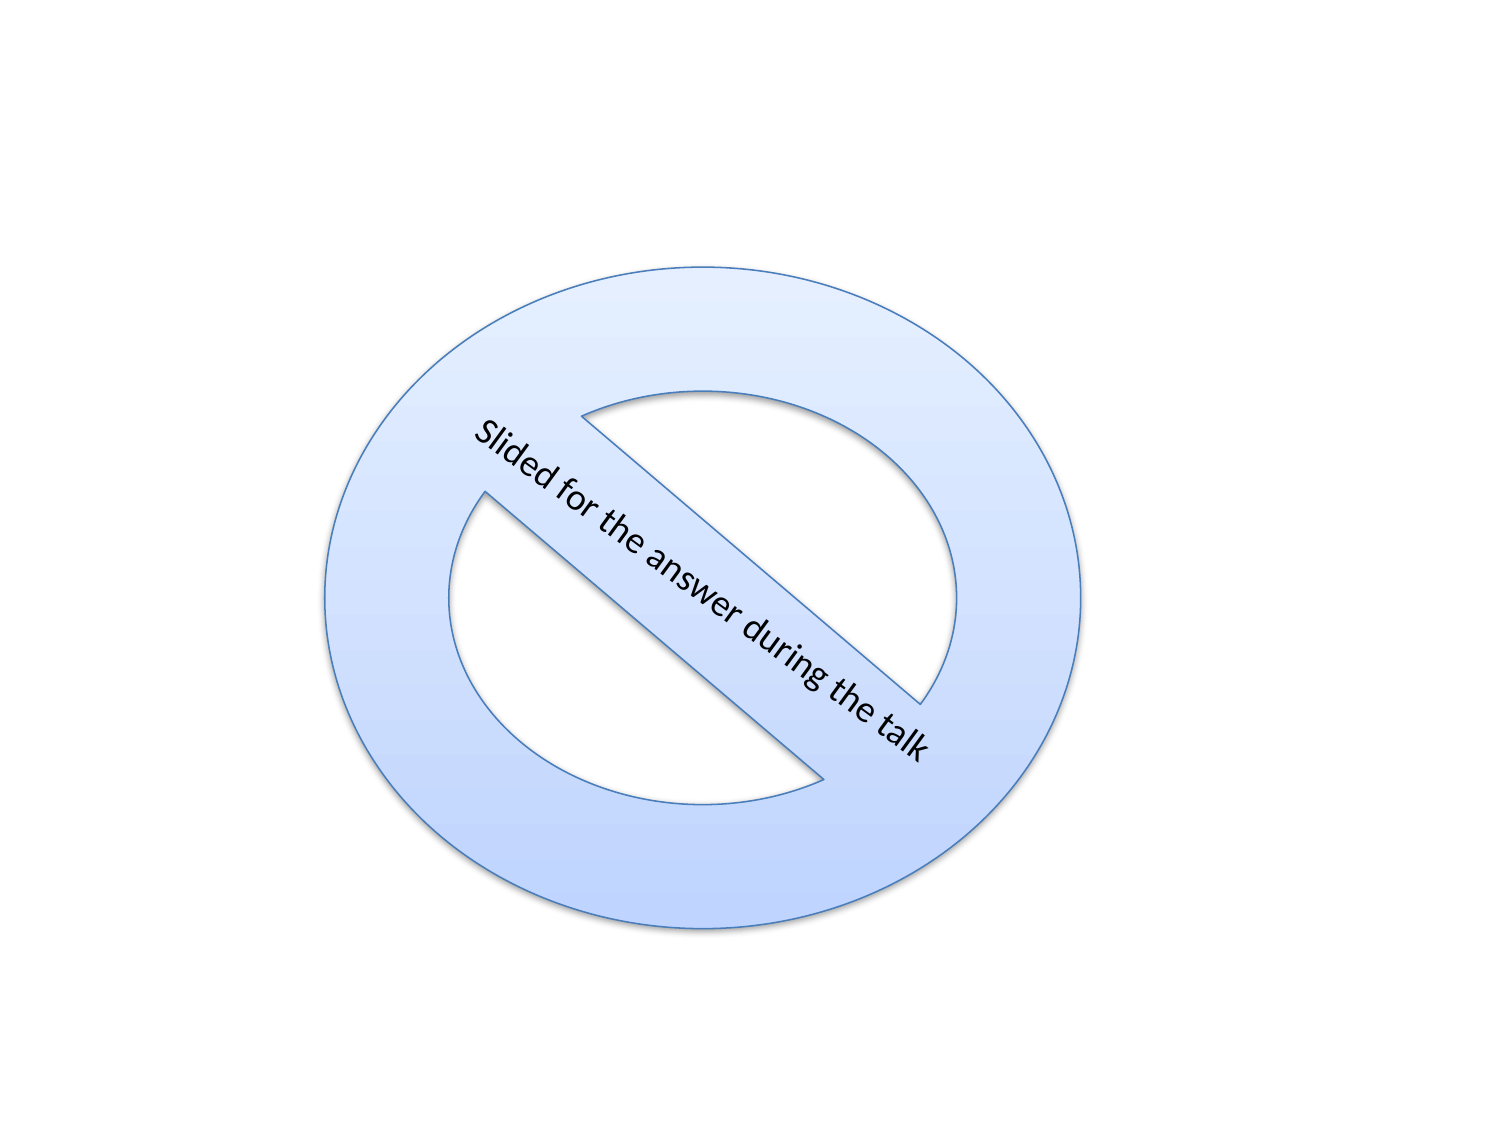

Slided for the answer during the talk